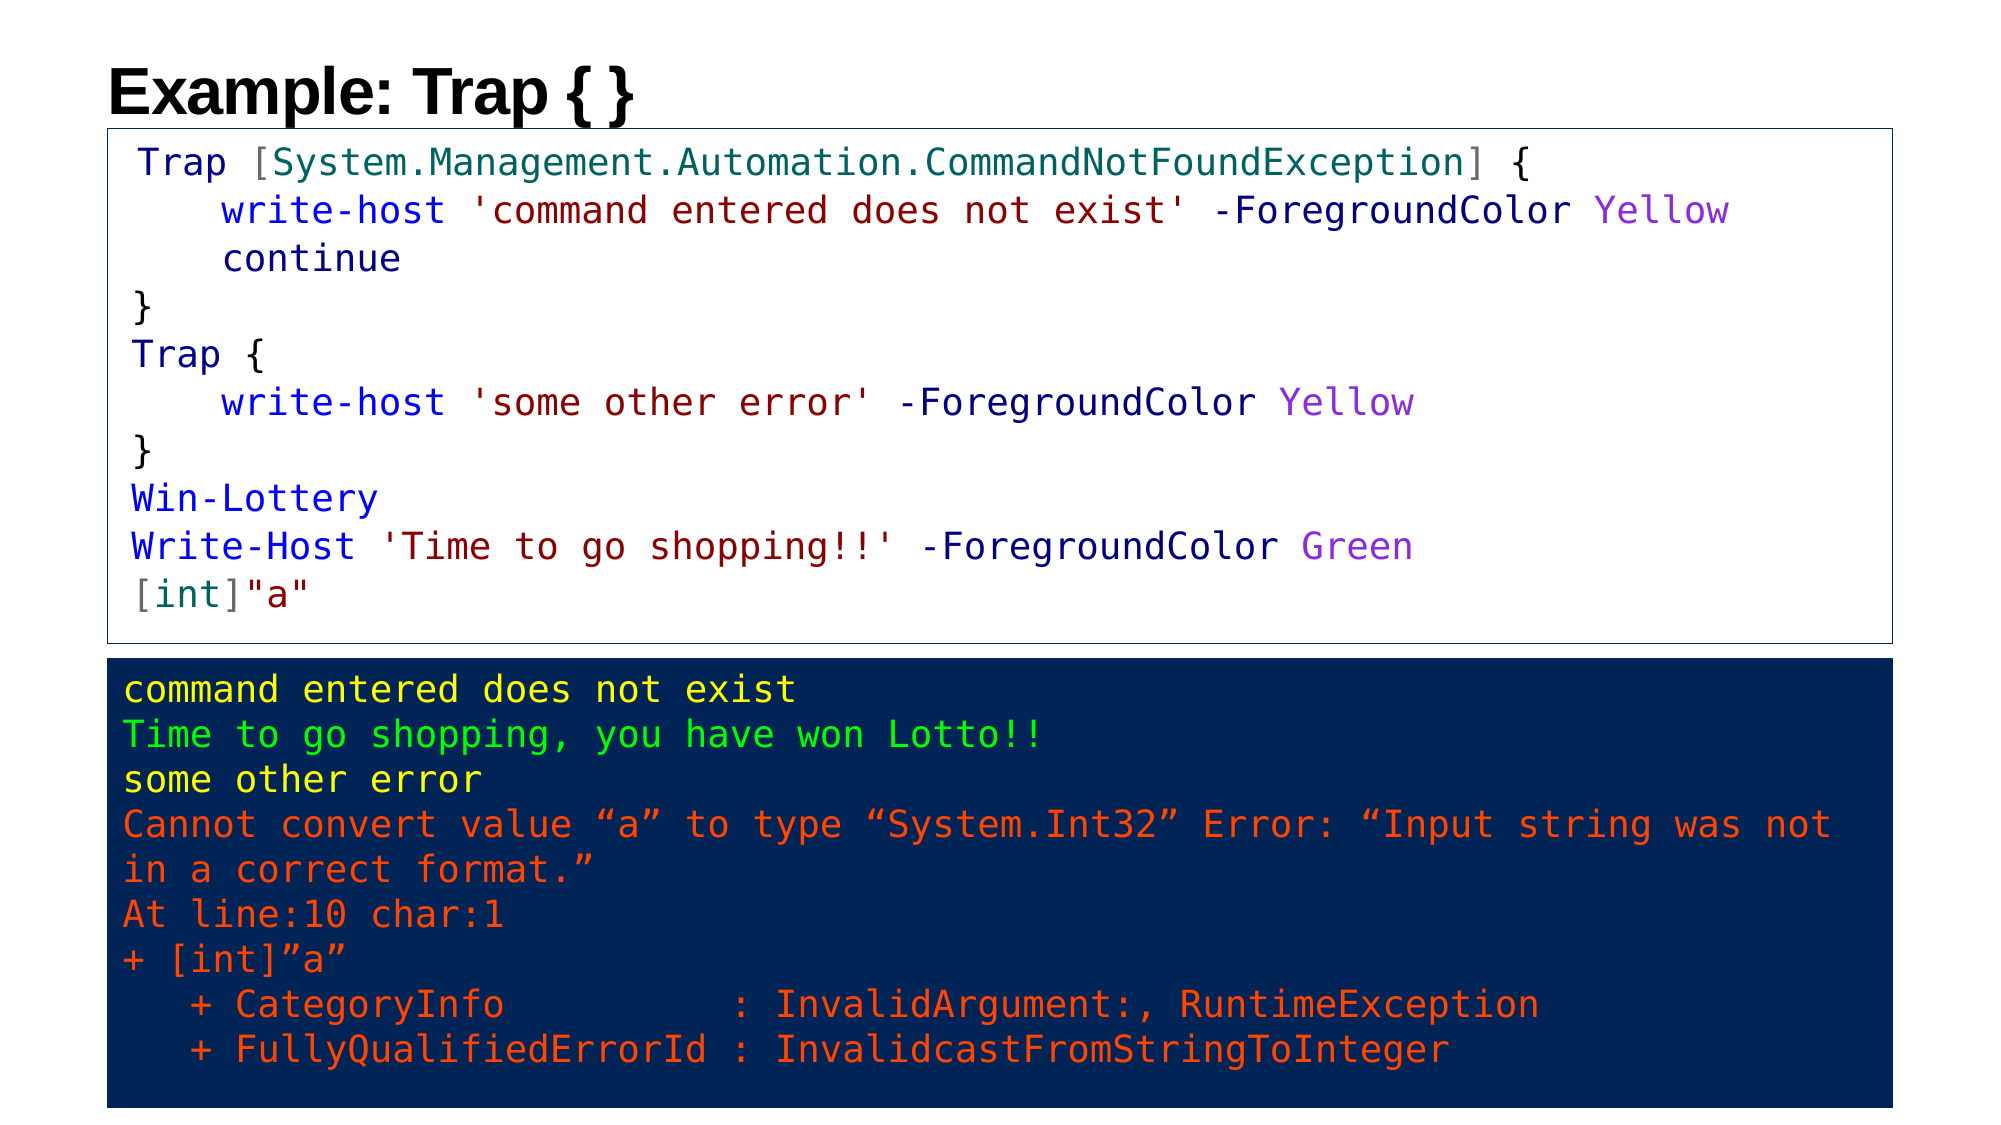

# Example: Trap { }
 Trap [System.Management.Automation.CommandNotFoundException] {
    write-host 'command entered does not exist' -ForegroundColor Yellow
    continue
}
Trap {
    write-host 'some other error' -ForegroundColor Yellow
}
Win-Lottery
Write-Host 'Time to go shopping!!' -ForegroundColor Green
[int]"a"
command entered does not exist
Time to go shopping, you have won Lotto!!
some other error
Cannot convert value “a” to type “System.Int32” Error: “Input string was not in a correct format.”
At line:10 char:1
+ [int]”a”
   + CategoryInfo          : InvalidArgument:, RuntimeException
   + FullyQualifiedErrorId : InvalidcastFromStringToInteger